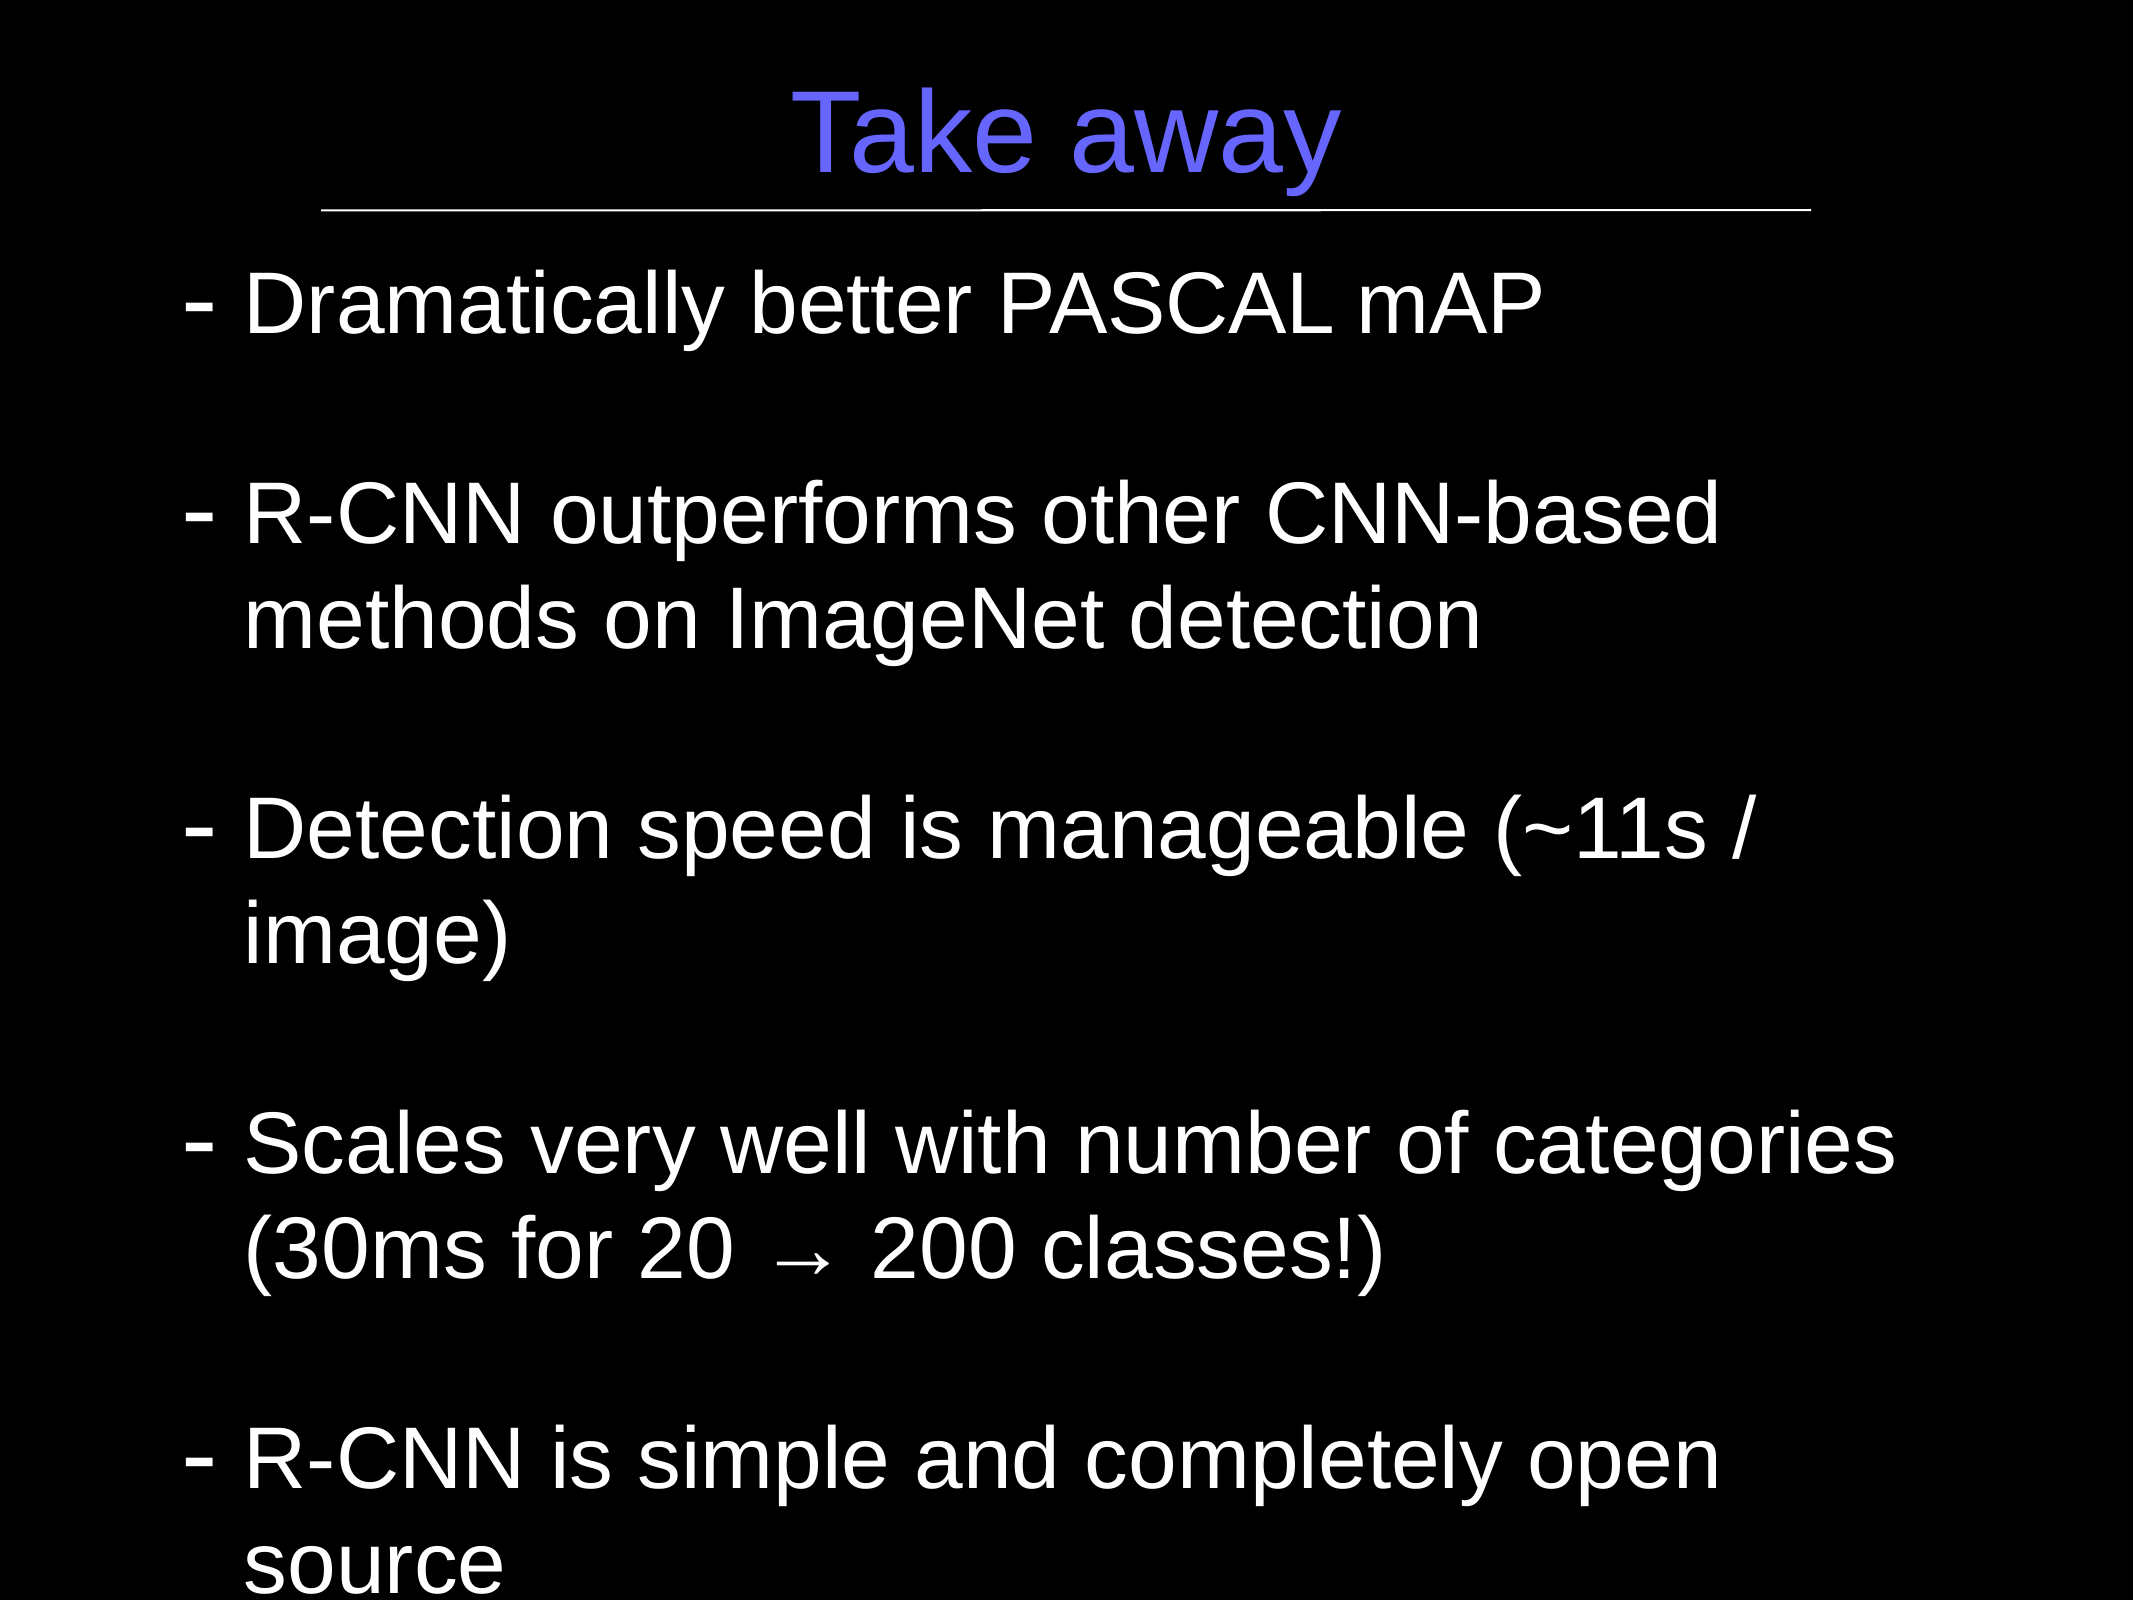

# Take away
Dramatically better PASCAL mAP

R-CNN outperforms other CNN-based methods on ImageNet detection

Detection speed is manageable (~11s / image)

Scales very well with number of categories (30ms for 20 → 200 classes!)

R-CNN is simple and completely open source